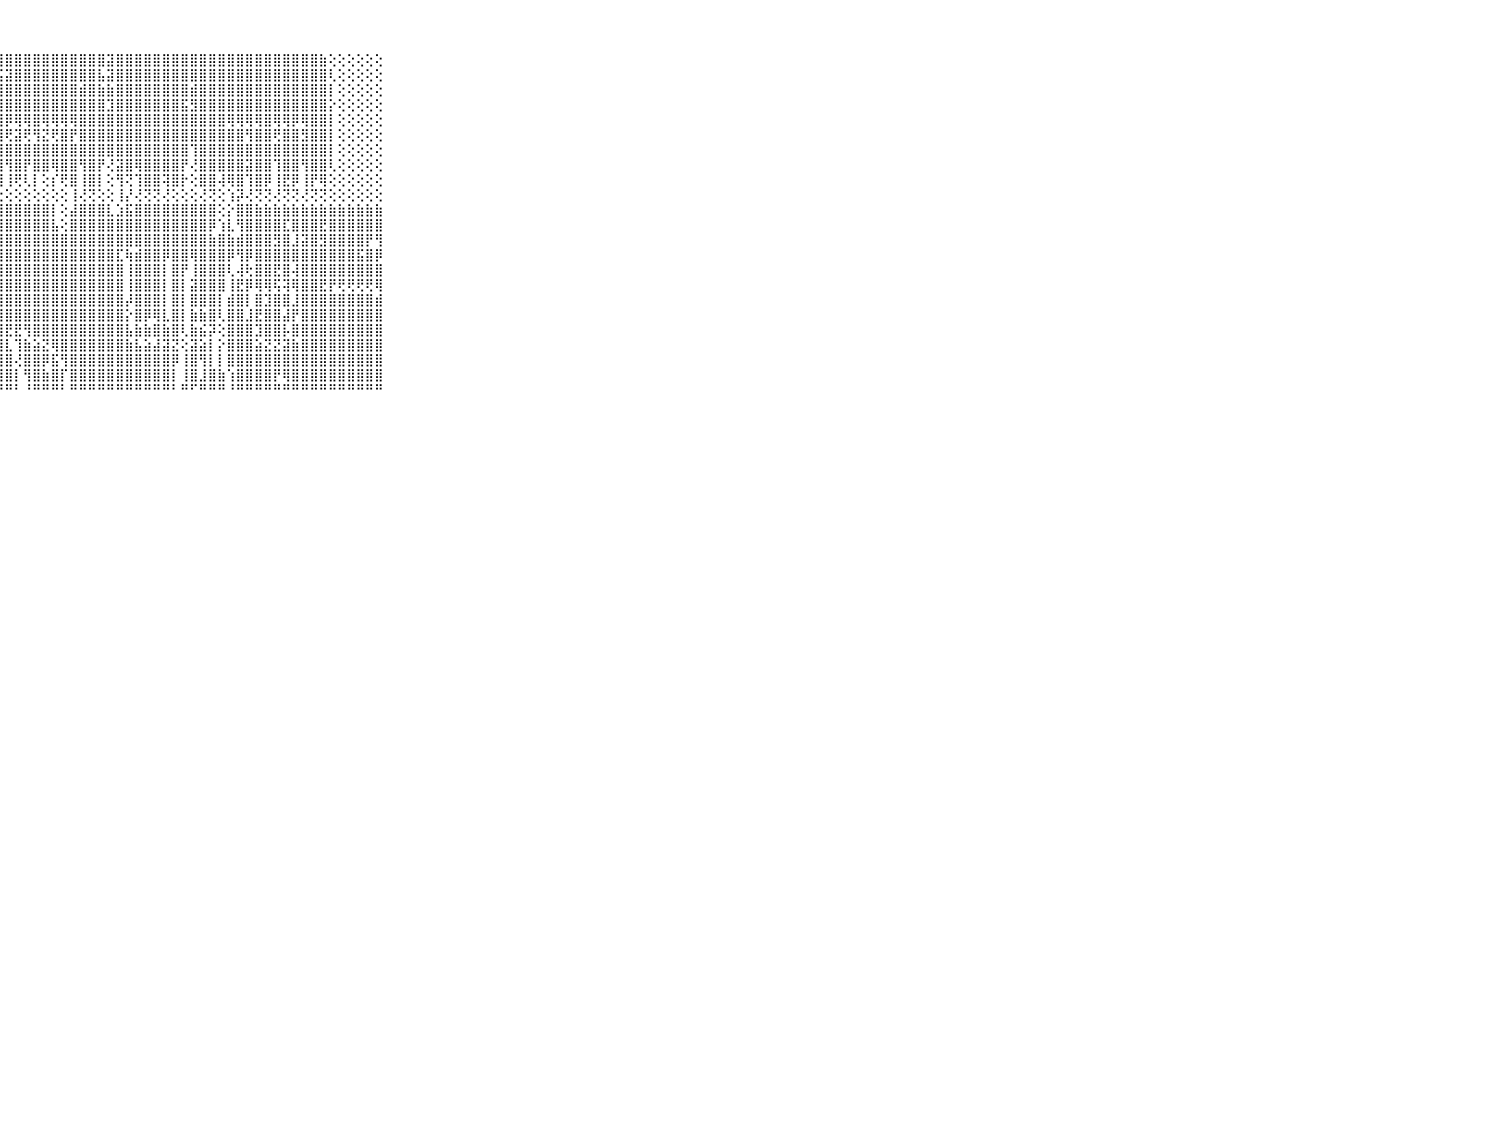

⠀⠀⠀⠀⠀⠀⠀⠀⠀⠀⠀⠀⠀⠀⠀⠀⠀⠀⠀⠀⠁⢑⢕⢑⢕⢕⡱⣿⣿⣿⣿⣿⣿⣿⣿⣿⣿⣿⣿⣽⣿⣿⣿⣿⣿⣿⣿⣿⣿⣿⣿⣿⣿⣿⣿⣿⣿⣿⣿⣿⣿⣿⣷⢕⢕⢕⢕⢕⢕⠀⠀⠀⠀⠀⠀⠀⠀⠀⠀⠀⠀
⠀⠀⠀⠀⠀⠀⠀⠀⠀⠀⠀⠀⠀⠀⠀⠀⠀⠀⠀⠀⢕⢕⢕⢕⢕⢱⣾⣯⣽⣿⣿⣿⣿⣿⣿⣿⣿⣿⣧⣽⣿⣿⣿⣿⣿⣿⣿⣿⣿⣿⣿⣿⣿⣿⣿⣿⣿⣿⣿⣿⣿⣿⣿⢇⢕⢕⢕⢕⢕⠀⠀⠀⠀⠀⠀⠀⠀⠀⠀⠀⠀
⠀⠀⠀⠀⠀⠀⠀⠀⠀⠀⠀⠀⠀⠀⠀⠀⠀⠀⠀⠀⢕⢕⢕⢕⢕⢱⣟⣿⣿⣿⣿⣿⣿⣿⣿⣿⣾⣿⣷⣷⣿⣿⣿⣿⣿⣿⣿⣿⣾⣿⣿⣿⣿⣿⣿⣿⣿⣿⣿⣿⣿⣿⣿⡇⢕⢕⢕⢕⢕⠀⠀⠀⠀⠀⠀⠀⠀⠀⠀⠀⠀
⠀⠀⠀⠀⠀⠀⠀⠀⠀⠀⠀⠀⠀⠀⠀⠀⠀⠀⠀⠀⢕⢕⢕⢕⢕⢜⣿⣿⣿⣿⣿⣿⣿⣿⣿⣿⣿⣿⣿⣹⣿⣿⣿⣿⣿⣿⣿⣯⣻⣿⣿⣿⣿⣿⣿⣿⣿⣿⣿⣿⣿⣿⣿⡕⢕⢕⢕⢕⢕⠀⠀⠀⠀⠀⠀⠀⠀⠀⠀⠀⠀
⠀⠀⠀⠀⠀⠀⠀⠀⠀⠀⠀⠀⠀⠀⠀⠀⠀⠀⠀⠐⢕⢕⢕⢕⢕⢸⣿⣿⡿⢿⢿⣿⢿⢿⢿⢿⣿⣿⣿⣿⣿⣿⣿⣿⣿⣿⣿⣿⣿⣿⣿⣿⢿⢿⢿⢿⣿⢿⢿⡿⢿⣿⣿⡇⢕⢕⢕⢕⢕⠀⠀⠀⠀⠀⠀⠀⠀⠀⠀⠀⠀
⠀⠀⠀⠀⠀⠀⠀⠀⠀⠀⠀⠀⠀⠀⠀⠀⠀⠀⠀⢕⢕⢕⢕⢕⢕⢸⣿⣿⢟⣽⢟⢻⣝⢟⣿⡟⣿⣿⣿⣿⣿⣿⣿⣿⣿⣿⣿⣿⣿⣿⣿⣿⣿⣿⢻⣿⣿⢟⣿⣿⣻⣿⣿⡇⢕⢕⢕⢕⢕⠀⠀⠀⠀⠀⠀⠀⠀⠀⠀⠀⠀
⠀⠀⠀⠀⠀⠀⠀⠀⠀⠀⠀⠀⠀⠀⠀⠀⠐⢑⢔⢅⢕⢕⢕⢕⢕⢸⣿⣿⣿⣿⣿⣿⣿⣿⣿⣿⣿⣿⣿⣿⣿⣿⣿⣿⣿⣿⣿⣿⢹⣿⣿⣿⣿⣿⣿⣿⣿⣿⣿⣿⣿⣿⣿⡇⢕⢕⢕⢕⢕⠀⠀⠀⠀⠀⠀⠀⠀⠀⠀⠀⠀
⠀⠀⠀⠀⠀⠀⠀⠀⠀⠀⠀⠀⠀⠀⠀⠀⢄⢅⢕⢕⢕⢕⢕⢕⢕⢜⣿⣿⢻⣿⡟⣿⣿⢿⣿⣿⢻⣿⡟⢜⣽⣿⢿⣿⣿⣿⣿⡟⢜⣿⣿⣿⣿⣿⣽⣿⣿⢹⣿⣿⢻⣿⣿⢇⢕⢕⢕⢕⢕⠀⠀⠀⠀⠀⠀⠀⠀⠀⠀⠀⠀
⠀⠀⠀⠀⠀⠀⠀⠀⠀⠀⠀⠀⠀⠀⠄⢄⢕⢕⢕⢕⣵⢕⢕⢕⢕⢕⣿⢿⢸⢟⢇⡇⢕⡎⢟⣿⢸⣿⡇⢕⢻⢝⢹⣿⣿⢽⣿⡗⢕⣿⣿⢼⢿⣿⢹⣿⡿⢸⣟⡿⢸⡟⢿⢕⢕⢕⢕⢕⢕⠀⠀⠀⠀⠀⠀⠀⠀⠀⠀⠀⠀
⠀⠀⠀⠀⠀⠀⠀⠀⠀⠀⠀⢀⢀⢀⢀⢀⢑⢕⢑⢕⢜⢕⢗⢕⢕⢕⢝⢕⢕⢕⢕⢕⢕⢕⢕⢸⢜⢝⢕⢕⢸⡜⢜⢝⢝⢜⢕⢕⢕⢜⢝⢕⢱⡽⢜⢝⢝⢜⢝⢝⢜⢝⢝⢕⢕⢕⢕⢕⢕⠀⠀⠀⠀⠀⠀⠀⠀⠀⠀⠀⠀
⠀⠀⠀⠀⠀⠀⠀⠀⠀⠀⠀⣿⣿⣿⣿⣿⣿⣿⣿⣿⣿⣿⣿⣿⣿⣿⣿⣿⣿⣿⣿⣿⣿⡇⢕⣼⣿⣿⣿⣇⣱⣯⣿⣿⣿⣿⣿⣿⣿⣿⣿⢕⡕⣿⣿⣷⣷⣷⣷⣷⣷⣷⣷⣷⣷⣷⣷⣷⣷⠀⠀⠀⠀⠀⠀⠀⠀⠀⠀⠀⠀
⠀⠀⠀⠀⠀⠀⠀⠀⠀⠀⠀⣿⣿⣿⣿⣿⣿⣿⣿⢻⣿⣿⣿⣿⣿⣿⣿⣿⣿⣿⣿⣿⣿⣧⢕⣿⣿⣿⣿⣿⣿⣿⣿⣿⣿⣿⣿⣿⣿⣿⡿⢱⣇⢻⣿⣿⣿⣿⣏⣿⣿⣿⣟⣿⣿⣿⣿⣿⣿⠀⠀⠀⠀⠀⠀⠀⠀⠀⠀⠀⠀
⠀⠀⠀⠀⠀⠀⠀⠀⠀⠀⠀⢿⢿⣿⣿⣿⢿⡿⣿⣽⣽⣿⣿⣿⣿⣿⣿⣿⣿⣿⣿⣿⣿⣿⣿⣿⣿⣿⣿⣿⣿⣿⣿⣿⣿⣿⣿⣿⣿⣿⣷⣿⣷⣾⣿⣿⣿⣻⣿⣸⣽⣿⣻⣿⣿⣿⣿⡟⢻⠀⠀⠀⠀⠀⠀⠀⠀⠀⠀⠀⠀
⠀⠀⠀⠀⠀⠀⠀⠀⠀⠀⠀⢱⣧⣷⣼⣾⢸⢏⢟⢟⣫⣿⣿⣿⣿⣿⣿⣿⣿⣿⣿⣿⣿⣿⣿⣿⣿⣿⣿⣿⣏⢷⣾⣿⣿⡿⣿⣿⢿⣿⣿⣿⡿⢻⡿⣿⣿⣿⣿⣿⣿⣿⣿⣿⣿⣿⣯⣿⡿⠀⠀⠀⠀⠀⠀⠀⠀⠀⠀⠀⠀
⠀⠀⠀⠀⠀⠀⠀⠀⠀⠀⠀⣿⣿⣿⡿⢿⣿⣿⣿⣿⣿⣿⣿⣿⣿⣿⣿⣿⣿⣿⣿⣿⣿⣿⣿⣿⣿⣿⣿⣿⣿⢸⣿⣿⣿⡇⣿⡟⢸⣿⣿⣿⢇⢼⢗⣿⣿⣟⣿⢼⣿⣿⣿⣿⣿⣿⣿⣿⣿⠀⠀⠀⠀⠀⠀⠀⠀⠀⠀⠀⠀
⠀⠀⠀⠀⠀⠀⠀⠀⠀⠀⠀⣿⣿⣾⣾⣷⣿⣿⣿⣿⣿⣿⣿⣿⣿⣿⣿⣿⣿⣿⣿⣿⣿⣿⣿⣿⣿⣿⣿⣿⣿⢸⣿⣿⣿⡇⣿⡇⣽⣿⣿⣿⢸⣟⡿⢿⢿⢯⢽⢿⣿⣿⣟⡟⢟⢟⢟⢟⢿⠀⠀⠀⠀⠀⠀⠀⠀⠀⠀⠀⠀
⠀⠀⠀⠀⠀⠀⠀⠀⠀⠀⠀⣿⣿⣿⣿⣿⣿⣿⣿⣿⣿⣿⣿⣿⣿⣿⣿⣿⣿⣿⣿⣿⣿⣿⣿⣿⣿⣿⣿⣿⣿⡼⣿⣿⣿⡇⣿⡇⣿⣿⣿⡇⣾⣿⡇⣿⣹⣿⣿⣸⣿⣿⣿⣿⣿⣿⣿⣿⣾⠀⠀⠀⠀⠀⠀⠀⠀⠀⠀⠀⠀
⠀⠀⠀⠀⠀⠀⠀⠀⠀⠀⠀⣽⣿⣿⣿⣿⣿⣿⣿⣿⣿⣹⢹⣿⣿⣿⣿⣿⣿⣿⣿⣿⣿⣿⣿⣿⣿⣿⣿⣿⣿⡕⣿⡿⢿⣇⣿⡇⣷⣷⣿⢇⣿⣿⣸⣟⣿⣿⣼⡟⣿⣿⣿⣿⣿⣿⣿⣿⣿⠀⠀⠀⠀⠀⠀⠀⠀⠀⠀⠀⠀
⠀⠀⠀⠀⠀⠀⠀⠀⠀⠀⠀⢟⢟⢏⢝⢕⢹⢝⢸⣿⣿⣿⣾⣿⣿⣿⣿⣿⣟⣟⢻⣿⣿⣿⣿⣿⣿⣿⣿⣿⣿⣧⣷⣷⣿⣷⣿⢇⣷⣮⡽⢕⣿⣿⣿⣹⣿⣿⡧⣿⣿⣿⣿⣿⣿⣿⣿⣿⣿⠀⠀⠀⠀⠀⠀⠀⠀⠀⠀⠀⠀
⠀⠀⠀⠀⠀⠀⠀⠀⠀⠀⠀⢕⢕⢕⢕⢱⣵⣵⣿⣿⣿⣿⣿⣿⣿⣿⣿⣿⣇⢹⣷⣵⣝⢿⣿⣿⣿⣿⣿⣿⣿⣷⣧⣵⣼⣽⣝⢕⣽⣵⡇⡕⣿⣿⣿⣵⣝⣝⣽⣷⣿⣿⣿⣿⣿⣿⣿⣿⣿⠀⠀⠀⠀⠀⠀⠀⠀⠀⠀⠀⠀
⠀⠀⠀⠀⠀⠀⠀⠀⠀⠀⠀⣱⣷⣷⣷⣿⣿⣿⣿⣿⣿⣿⣿⣿⣿⣿⣿⣿⣿⢜⣿⣿⡿⣯⢻⣿⣿⣿⣿⣿⣿⣿⣿⣿⣿⣿⡿⢸⣿⢻⡇⡇⣿⣿⣿⣿⣿⣿⣿⣿⣿⣿⣿⣿⣿⣿⣿⣿⣿⠀⠀⠀⠀⠀⠀⠀⠀⠀⠀⠀⠀
⠀⠀⠀⠀⠀⠀⠀⠀⠀⠀⠀⣿⣿⣿⣿⣿⣿⣿⣿⣿⣿⣿⣿⣿⣿⣿⣿⣿⣿⡇⢻⣿⣷⣿⡏⣿⣿⣿⣿⣿⣿⣿⣿⣿⣿⣿⡇⢸⣿⣸⣿⣷⢱⣿⣿⣿⣿⡟⢿⣿⣿⣿⣿⣿⣿⣿⣿⣿⣿⠀⠀⠀⠀⠀⠀⠀⠀⠀⠀⠀⠀
⠀⠀⠀⠀⠀⠀⠀⠀⠀⠀⠀⠛⠛⠛⠛⠛⠛⠛⠛⠛⠛⠛⠛⠛⠛⠛⠛⠛⠛⠃⠘⠛⠛⠛⠃⠛⠛⠛⠛⠛⠛⠛⠛⠛⠛⠛⠃⠛⠋⠛⠛⠛⠘⠛⠛⠛⠛⠛⠛⠛⠛⠛⠛⠛⠛⠛⠛⠛⠛⠀⠀⠀⠀⠀⠀⠀⠀⠀⠀⠀⠀